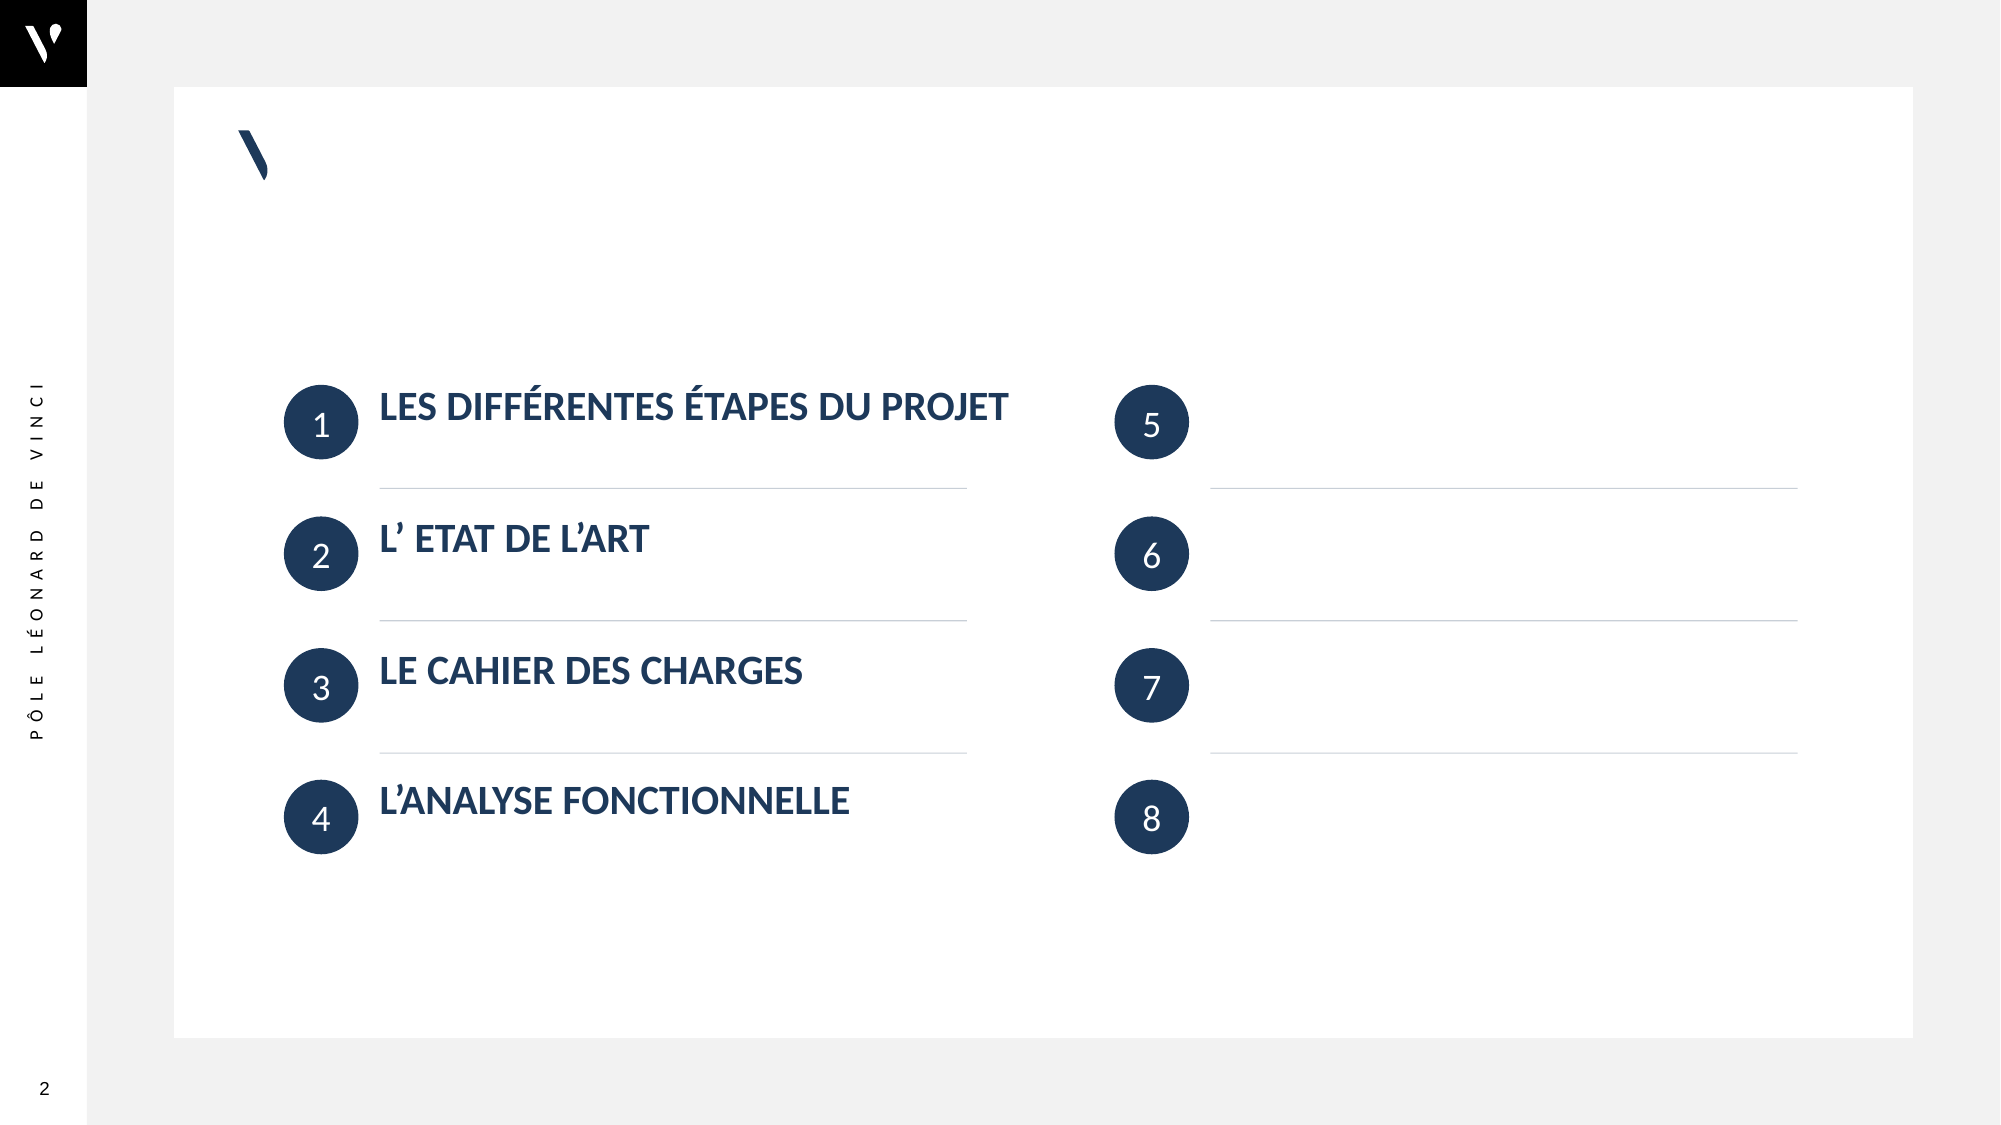

#
Les différentes étapes du projet

L’ Etat de l’art

Le cahier des charges

L’analyse fonctionnelle

2